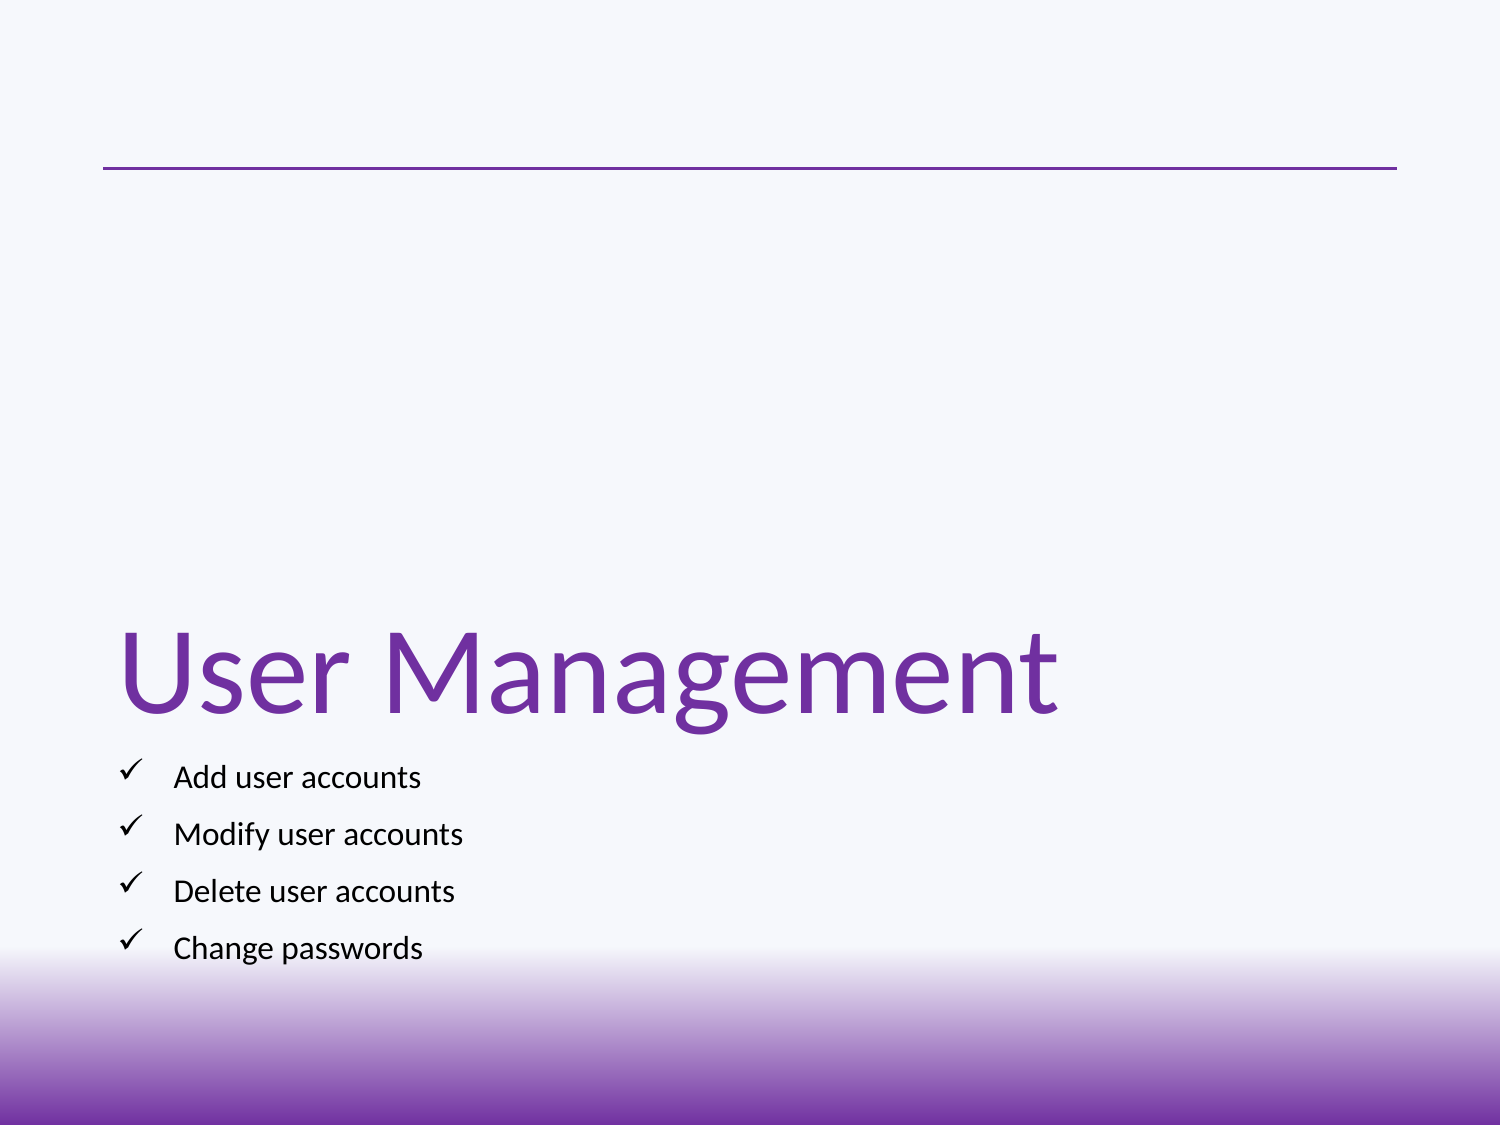

# User Management
Add user accounts
Modify user accounts
Delete user accounts
Change passwords